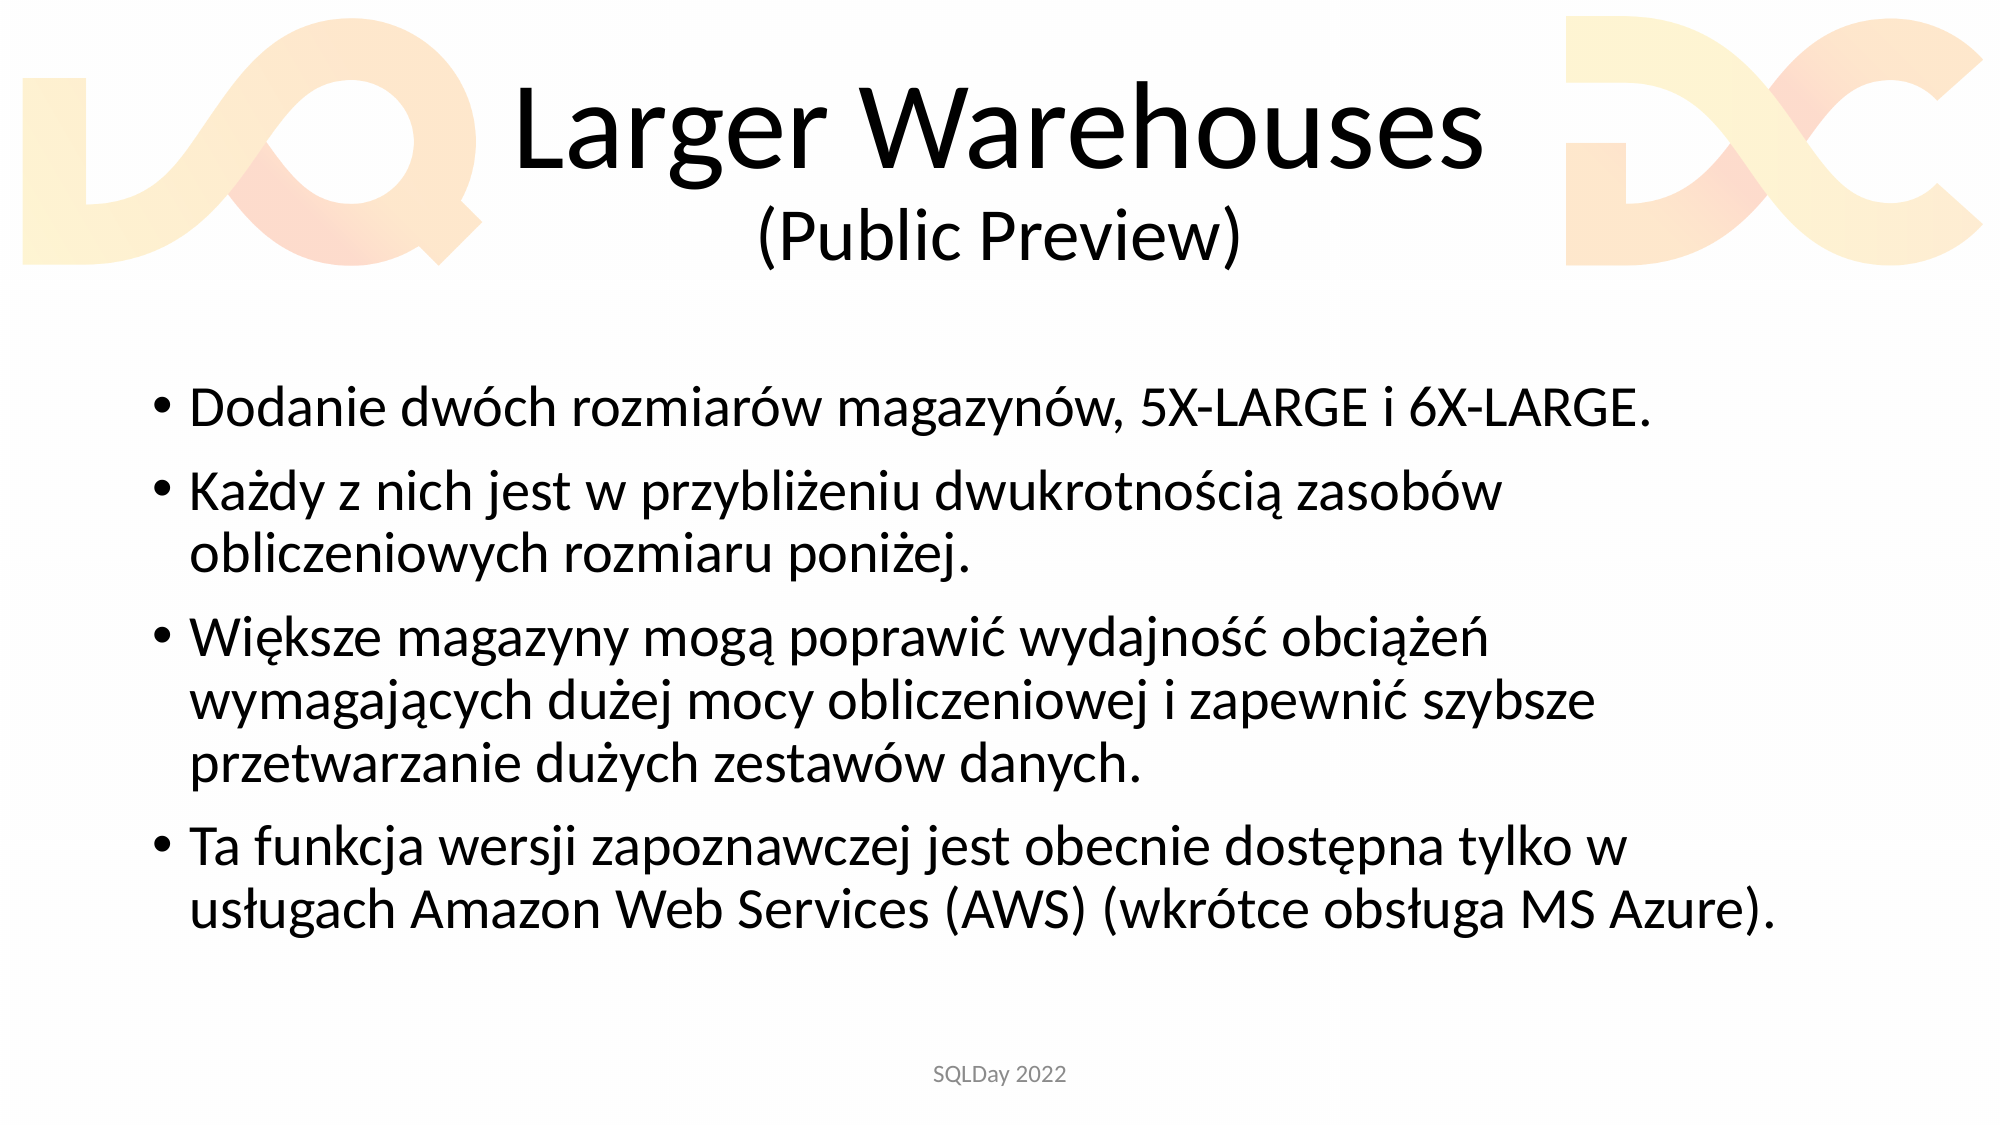

# Larger Warehouses (Public Preview)
Dodanie dwóch rozmiarów magazynów, 5X-LARGE i 6X-LARGE.
Każdy z nich jest w przybliżeniu dwukrotnością zasobów obliczeniowych rozmiaru poniżej.
Większe magazyny mogą poprawić wydajność obciążeń wymagających dużej mocy obliczeniowej i zapewnić szybsze przetwarzanie dużych zestawów danych.
Ta funkcja wersji zapoznawczej jest obecnie dostępna tylko w usługach Amazon Web Services (AWS) (wkrótce obsługa MS Azure).
SQLDay 2022